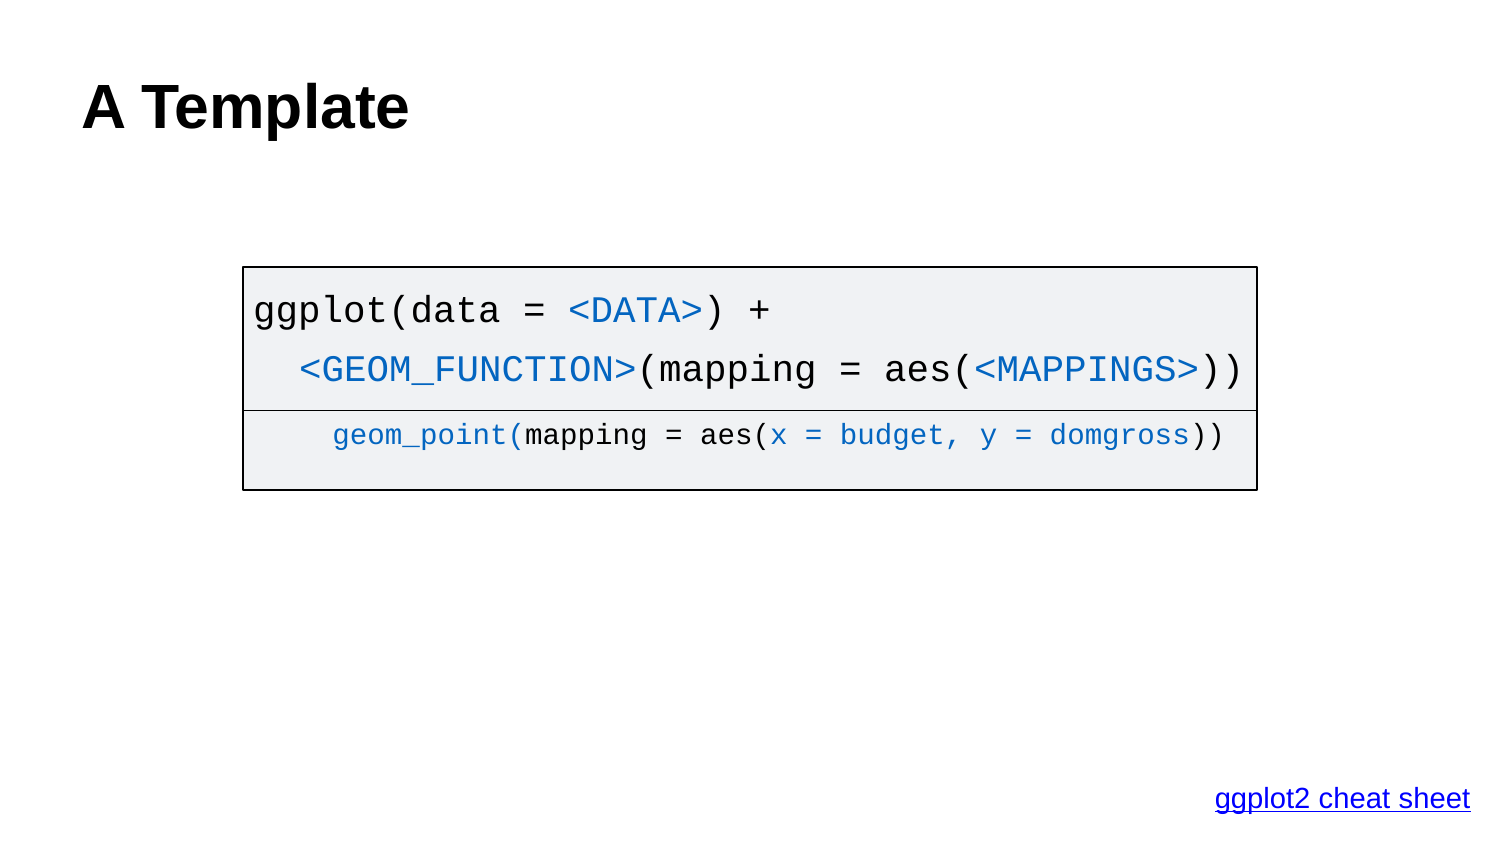

A Template
ggplot(data = <DATA>) +
<GEOM_FUNCTION>(mapping = aes(<MAPPINGS>))
ggplot(data = bechdel) +
geom_point(mapping = aes(x = budget, y = domgross))
ggplot2 cheat sheet